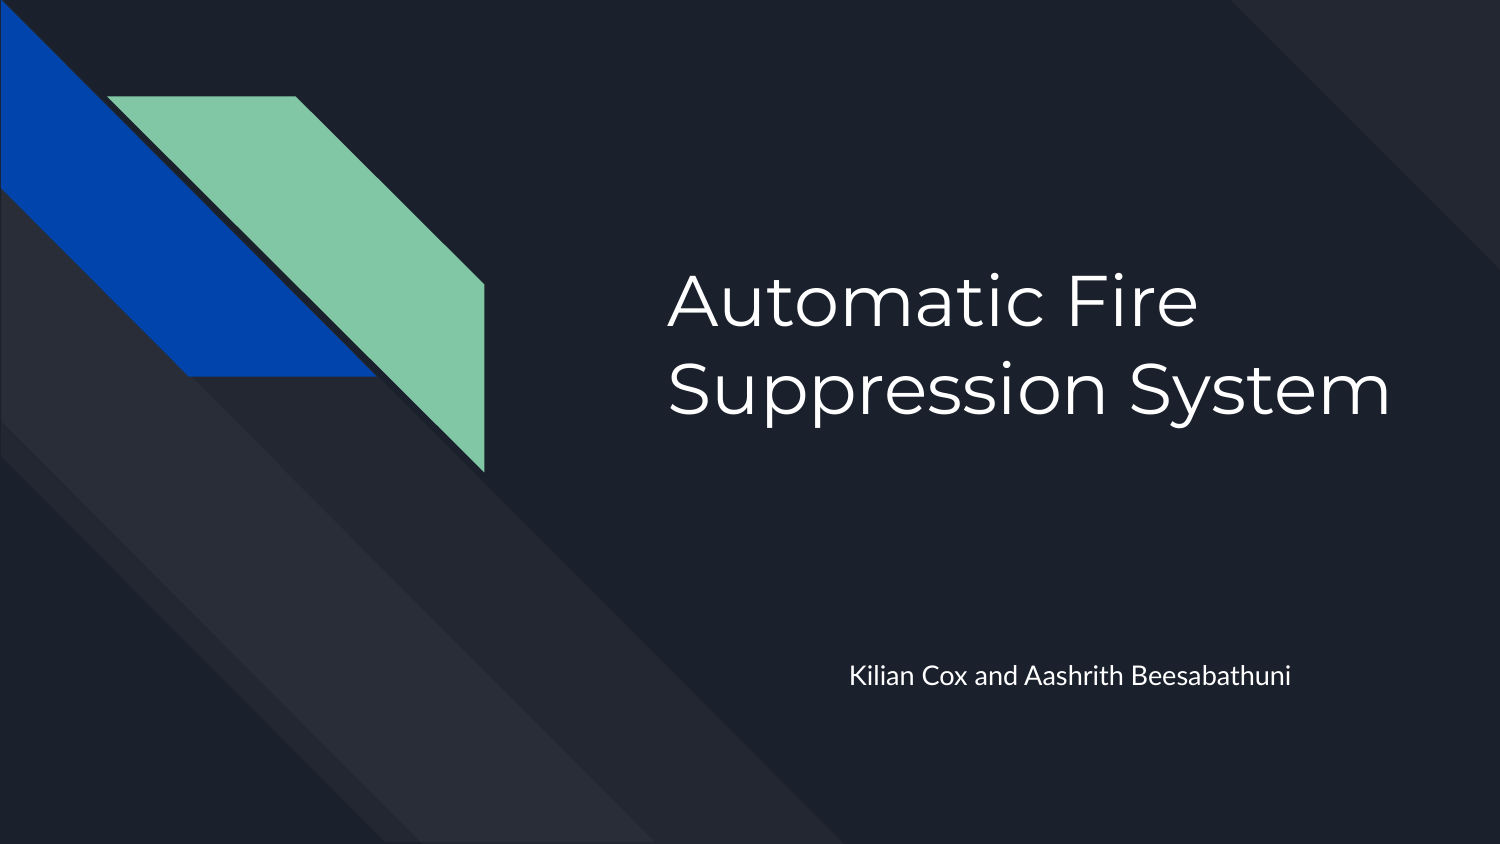

# Automatic Fire Suppression System
Kilian Cox and Aashrith Beesabathuni